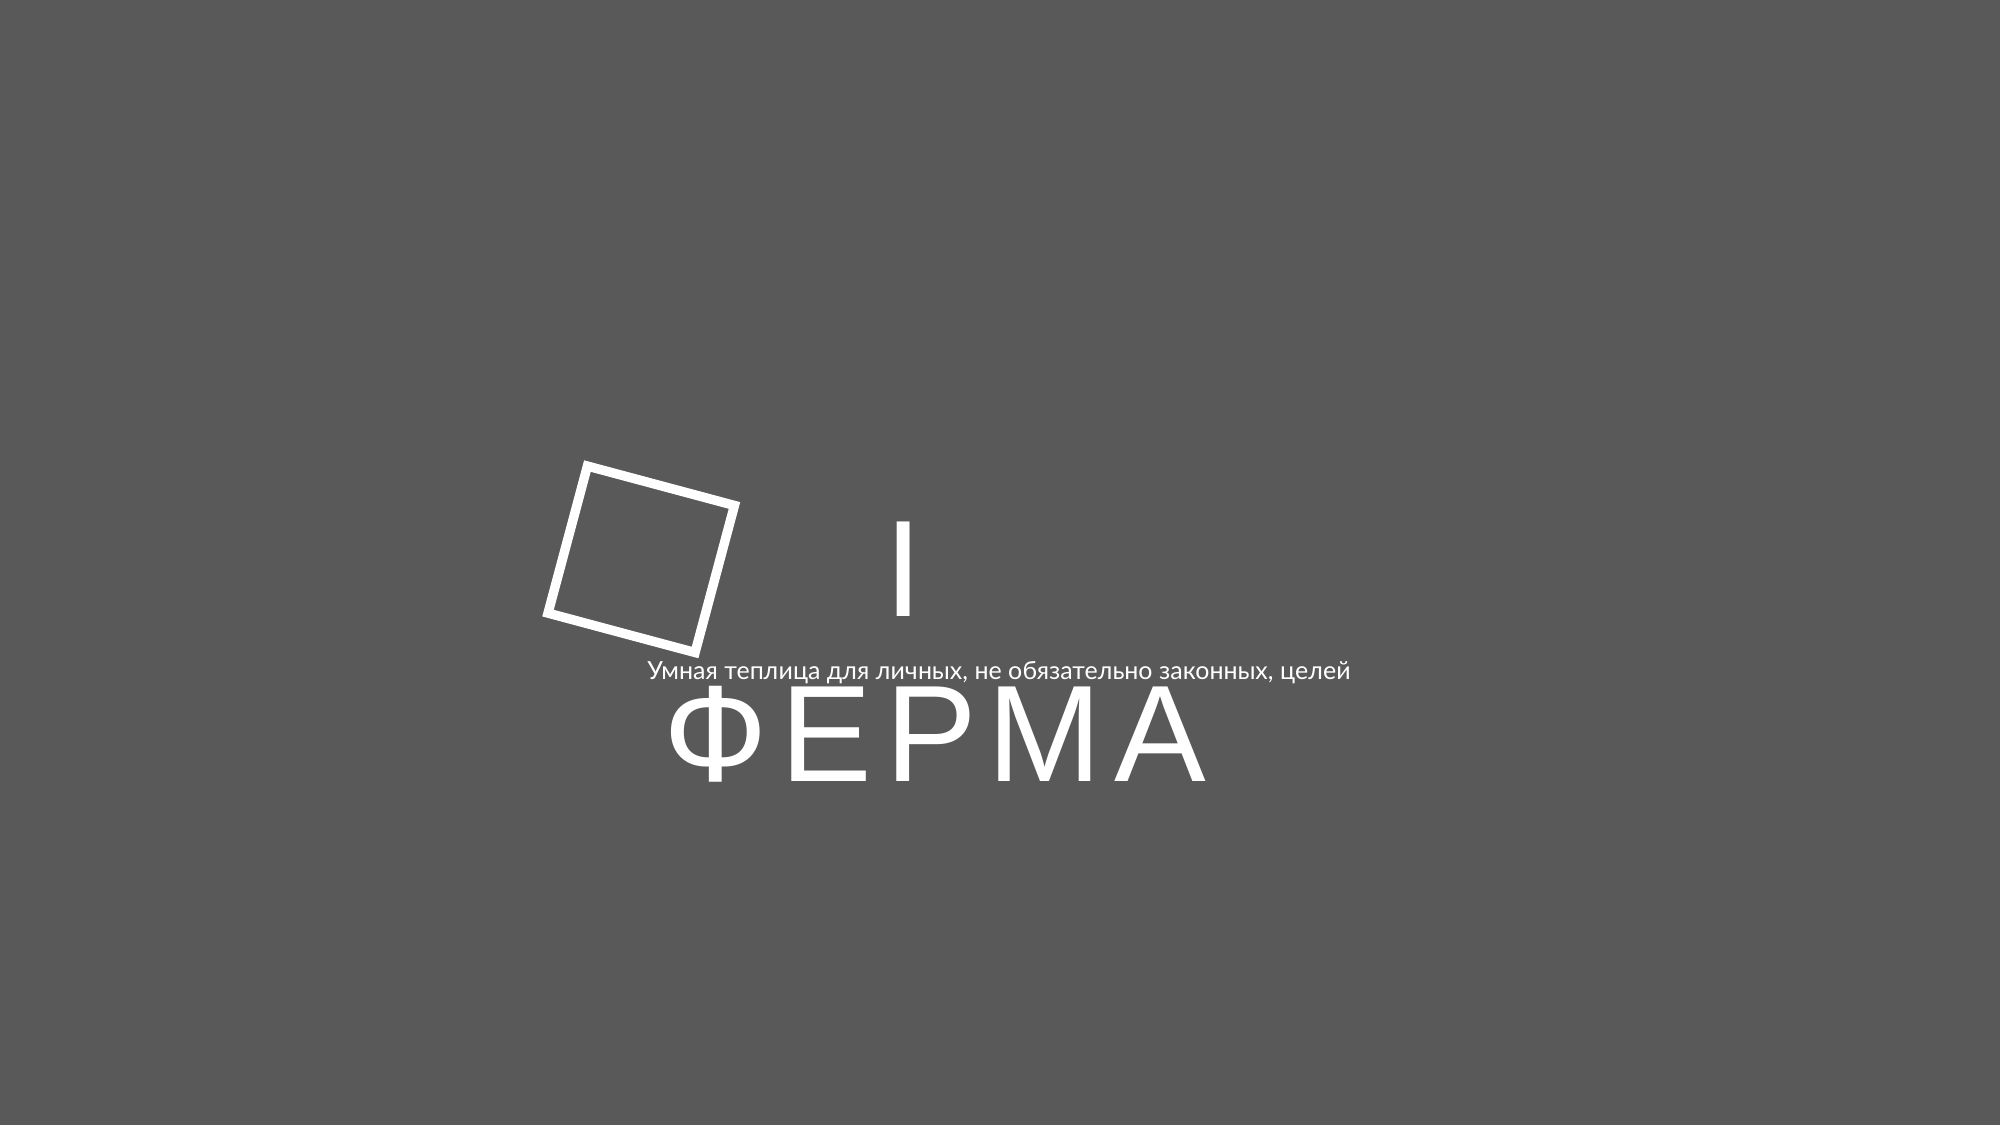

I  ФЕРМА

Умная теплица для личных, не обязательно законных, целей